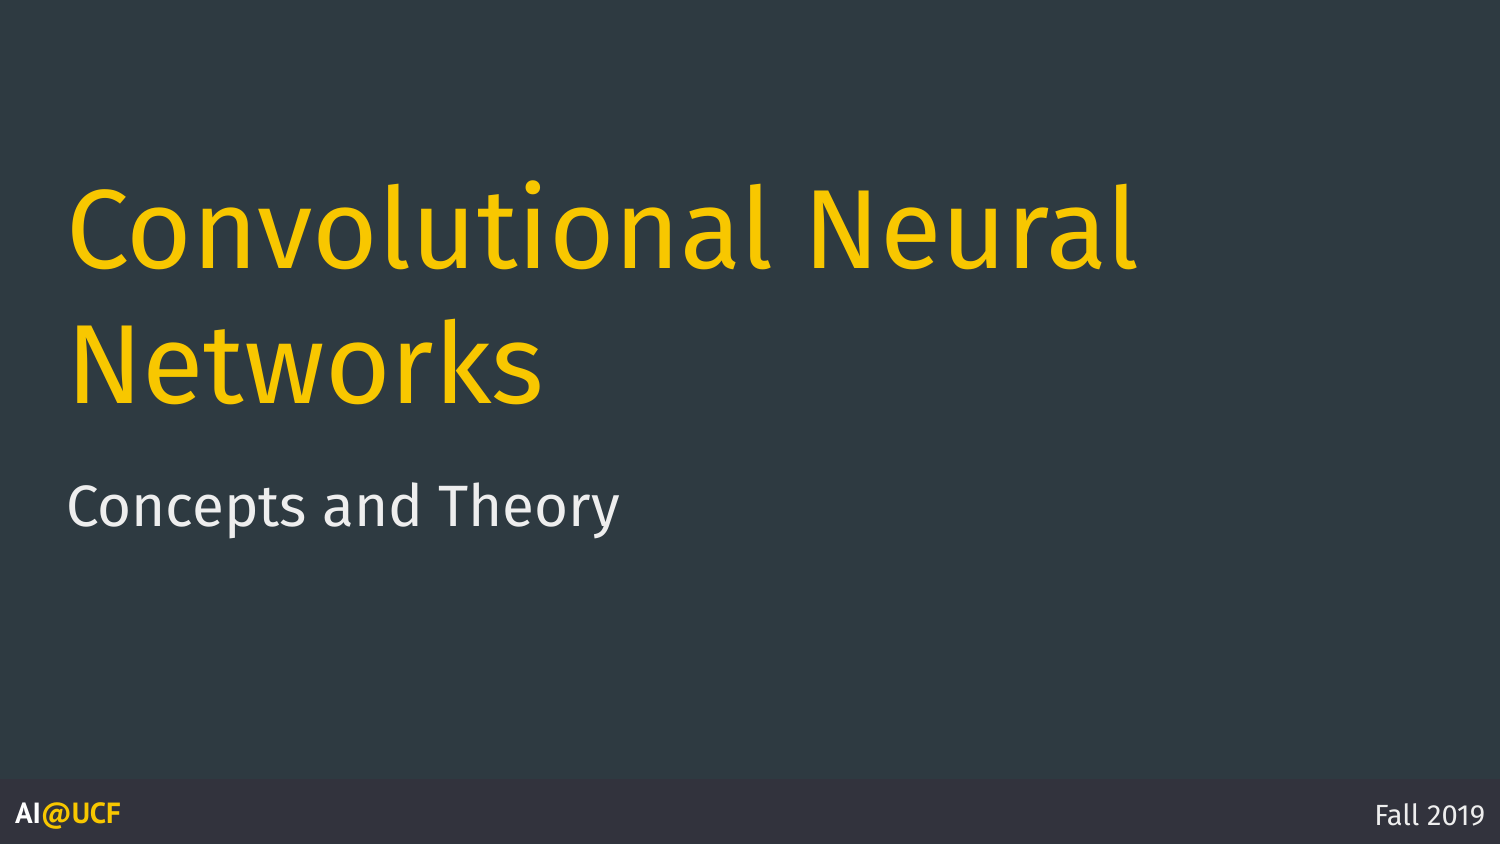

# Convolutional Neural Networks
Concepts and Theory
Fall 2019